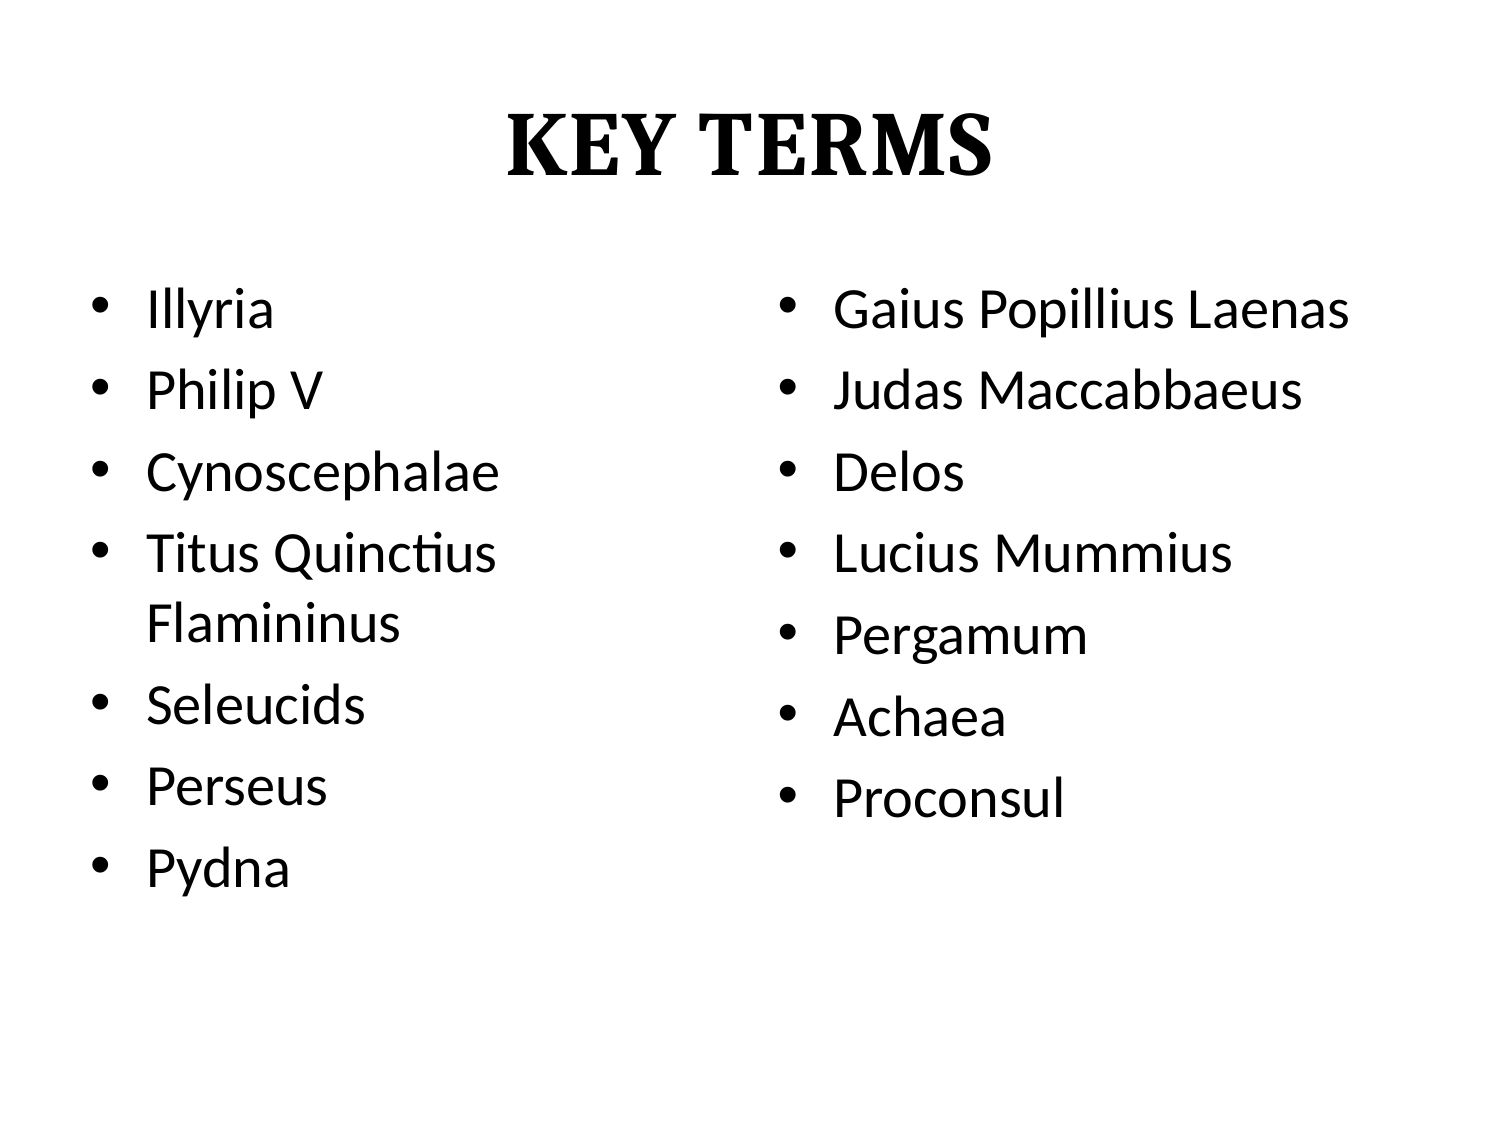

# Key Terms
Illyria
Philip V
Cynoscephalae
Titus Quinctius Flamininus
Seleucids
Perseus
Pydna

Gaius Popillius Laenas
Judas Maccabbaeus
Delos
Lucius Mummius
Pergamum
Achaea
Proconsul